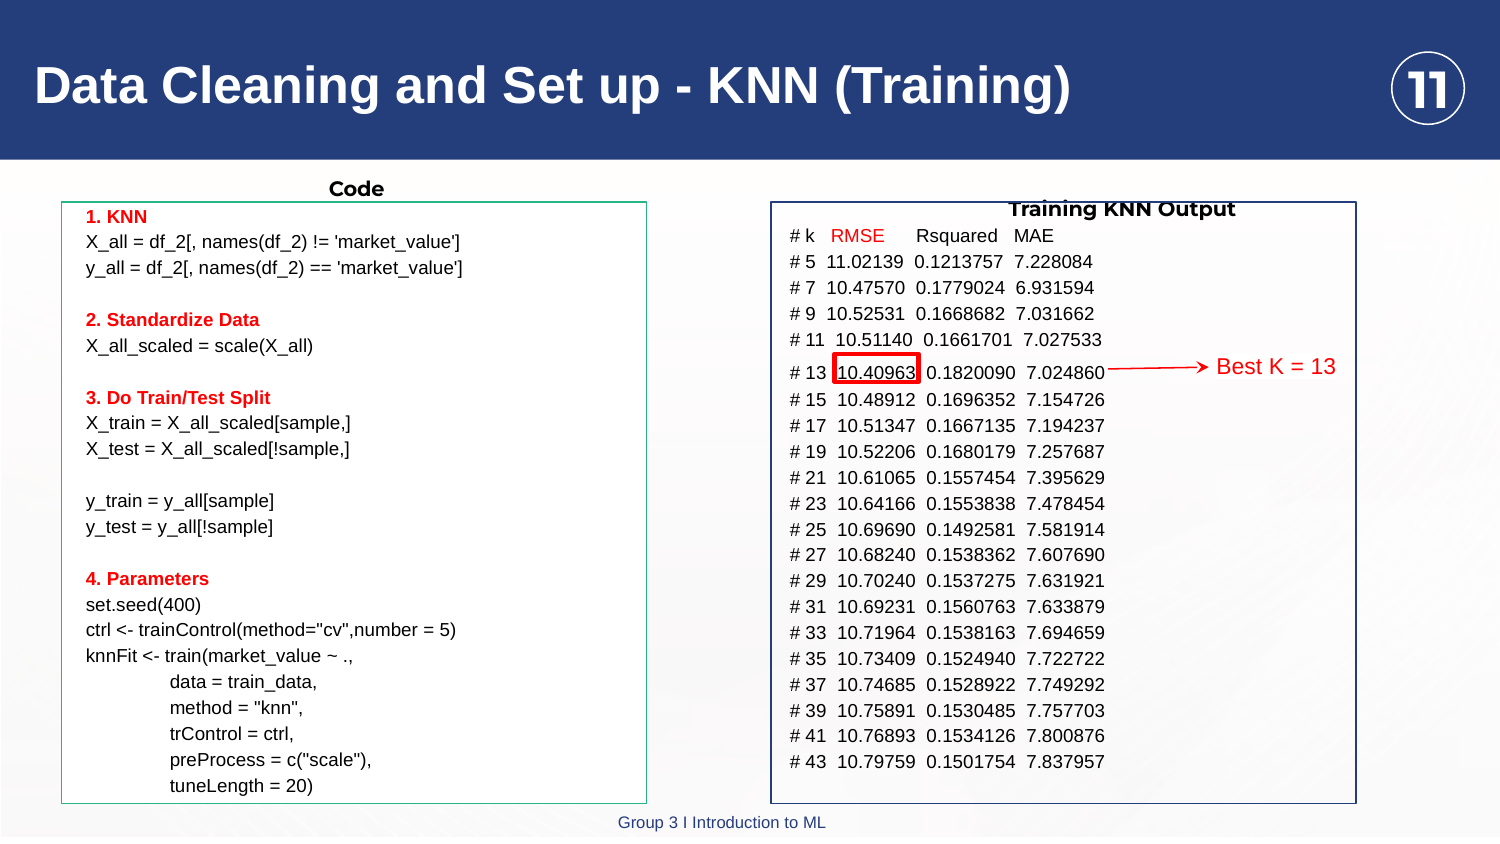

Code
1. KNN
X_all = df_2[, names(df_2) != 'market_value']
y_all = df_2[, names(df_2) == 'market_value']

2. Standardize Data
X_all_scaled = scale(X_all)

3. Do Train/Test Split
X_train = X_all_scaled[sample,]
X_test = X_all_scaled[!sample,]

y_train = y_all[sample]
y_test = y_all[!sample]

4. Parameters
set.seed(400)
ctrl <- trainControl(method="cv",number = 5)
knnFit <- train(market_value ~ .,
                data = train_data,
                method = "knn",
                trControl = ctrl,
                preProcess = c("scale"),
                tuneLength = 20)
Data Cleaning and Set up - KNN (Training)
11

                                      Training KNN Output
# k   RMSE      Rsquared   MAE
# 5  11.02139  0.1213757  7.228084
# 7  10.47570  0.1779024  6.931594
# 9  10.52531  0.1668682  7.031662
# 11  10.51140  0.1661701  7.027533
# 13  10.40963  0.1820090  7.024860
# 15  10.48912  0.1696352  7.154726
# 17  10.51347  0.1667135  7.194237
# 19  10.52206  0.1680179  7.257687
# 21  10.61065  0.1557454  7.395629
# 23  10.64166  0.1553838  7.478454
# 25  10.69690  0.1492581  7.581914
# 27  10.68240  0.1538362  7.607690
# 29  10.70240  0.1537275  7.631921
# 31  10.69231  0.1560763  7.633879
# 33  10.71964  0.1538163  7.694659
# 35  10.73409  0.1524940  7.722722
# 37  10.74685  0.1528922  7.749292
# 39  10.75891  0.1530485  7.757703
# 41  10.76893  0.1534126  7.800876
# 43  10.79759  0.1501754  7.837957

Best K = 13